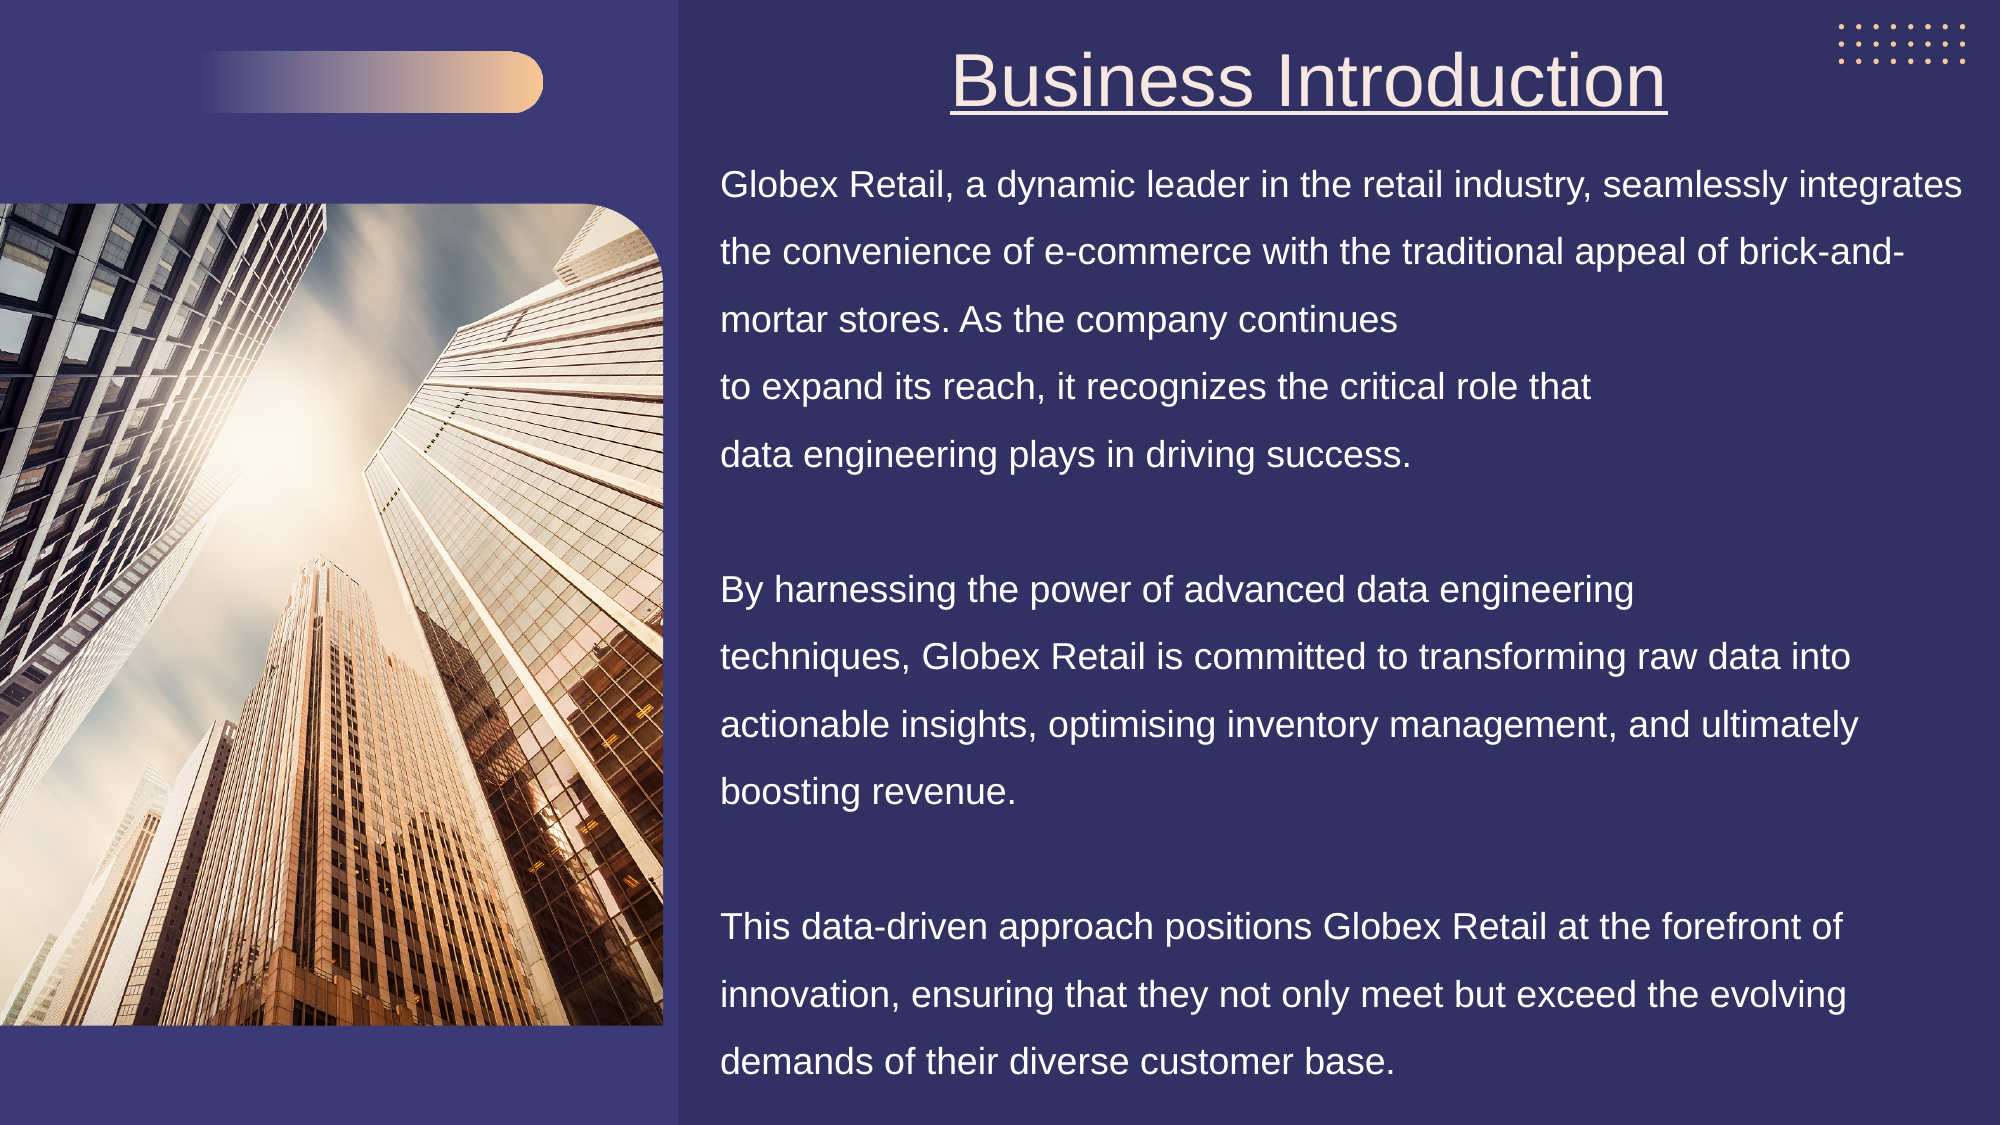

Business Introduction

Globex Retail, a dynamic leader in the retail industry, seamlessly integrates the convenience of e-commerce with the traditional appeal of brick-and-mortar stores. As the company continues
to expand its reach, it recognizes the critical role that
data engineering plays in driving success.

By harnessing the power of advanced data engineering
techniques, Globex Retail is committed to transforming raw data into actionable insights, optimising inventory management, and ultimately boosting revenue.

This data-driven approach positions Globex Retail at the forefront of innovation, ensuring that they not only meet but exceed the evolving demands of their diverse customer base.